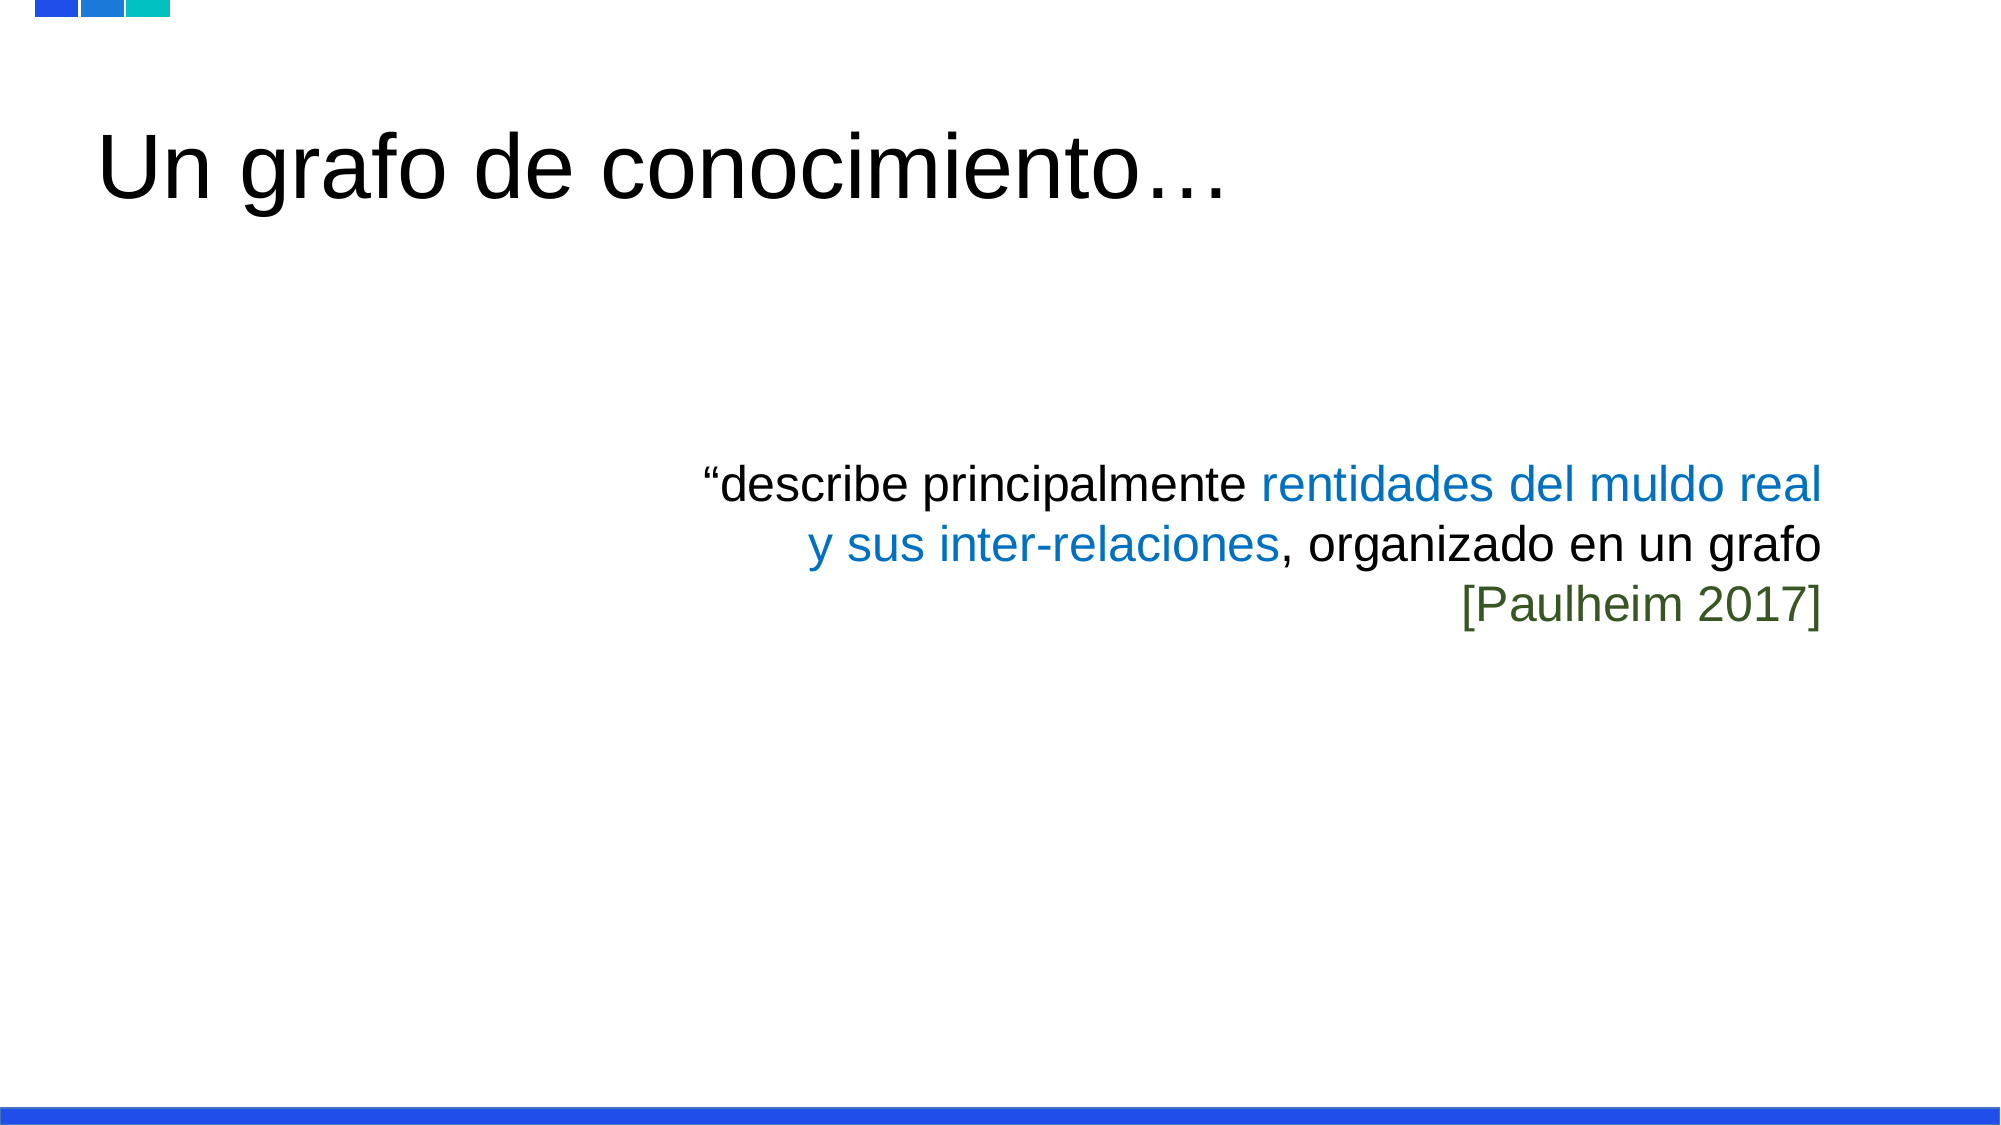

# Un grafo de conocimiento…
“describe principalmente rentidades del muldo real y sus inter-relaciones, organizado en un grafo
[Paulheim 2017]